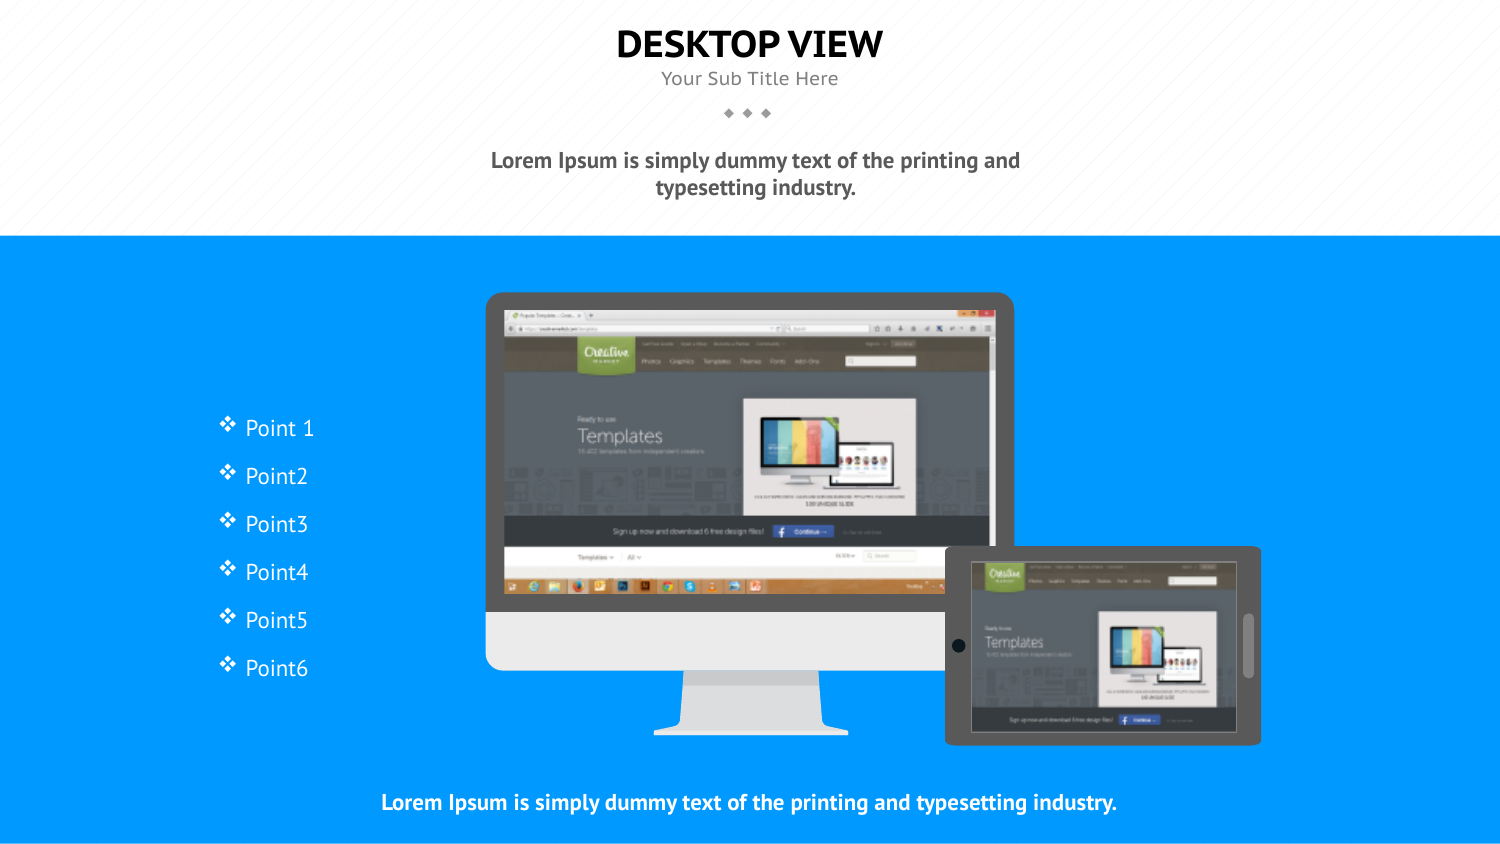

# DESKTOP VIEW
Lorem Ipsum is simply dummy text of the printing and typesetting industry.

Point 1
Point2
Point3
Point4
Point5
Point6

17
Lorem Ipsum is simply dummy text of the printing and typesetting industry.